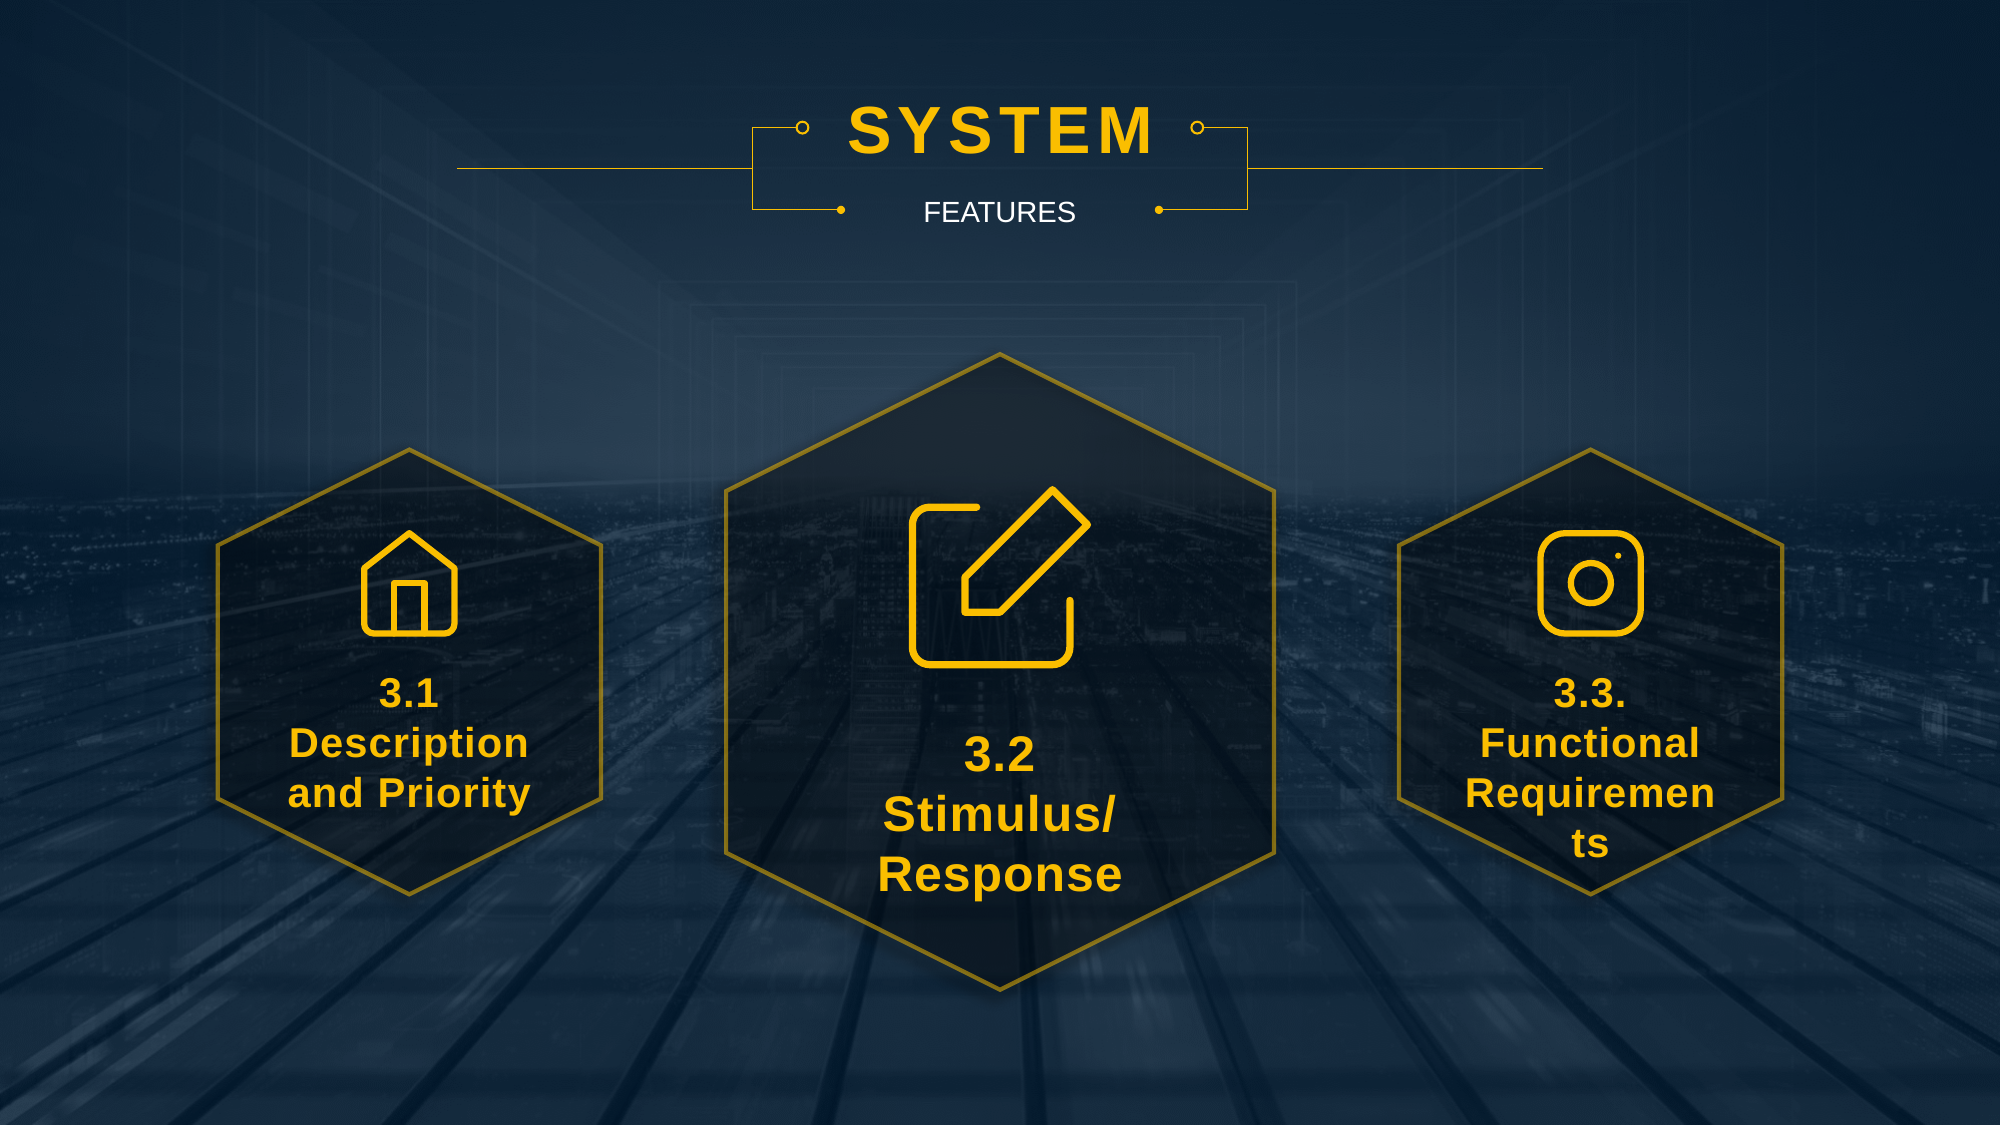

SYSTEM

FEATURES

3.2 Stimulus/Response

3.1 Description and Priority

3.3. Functional Requirements